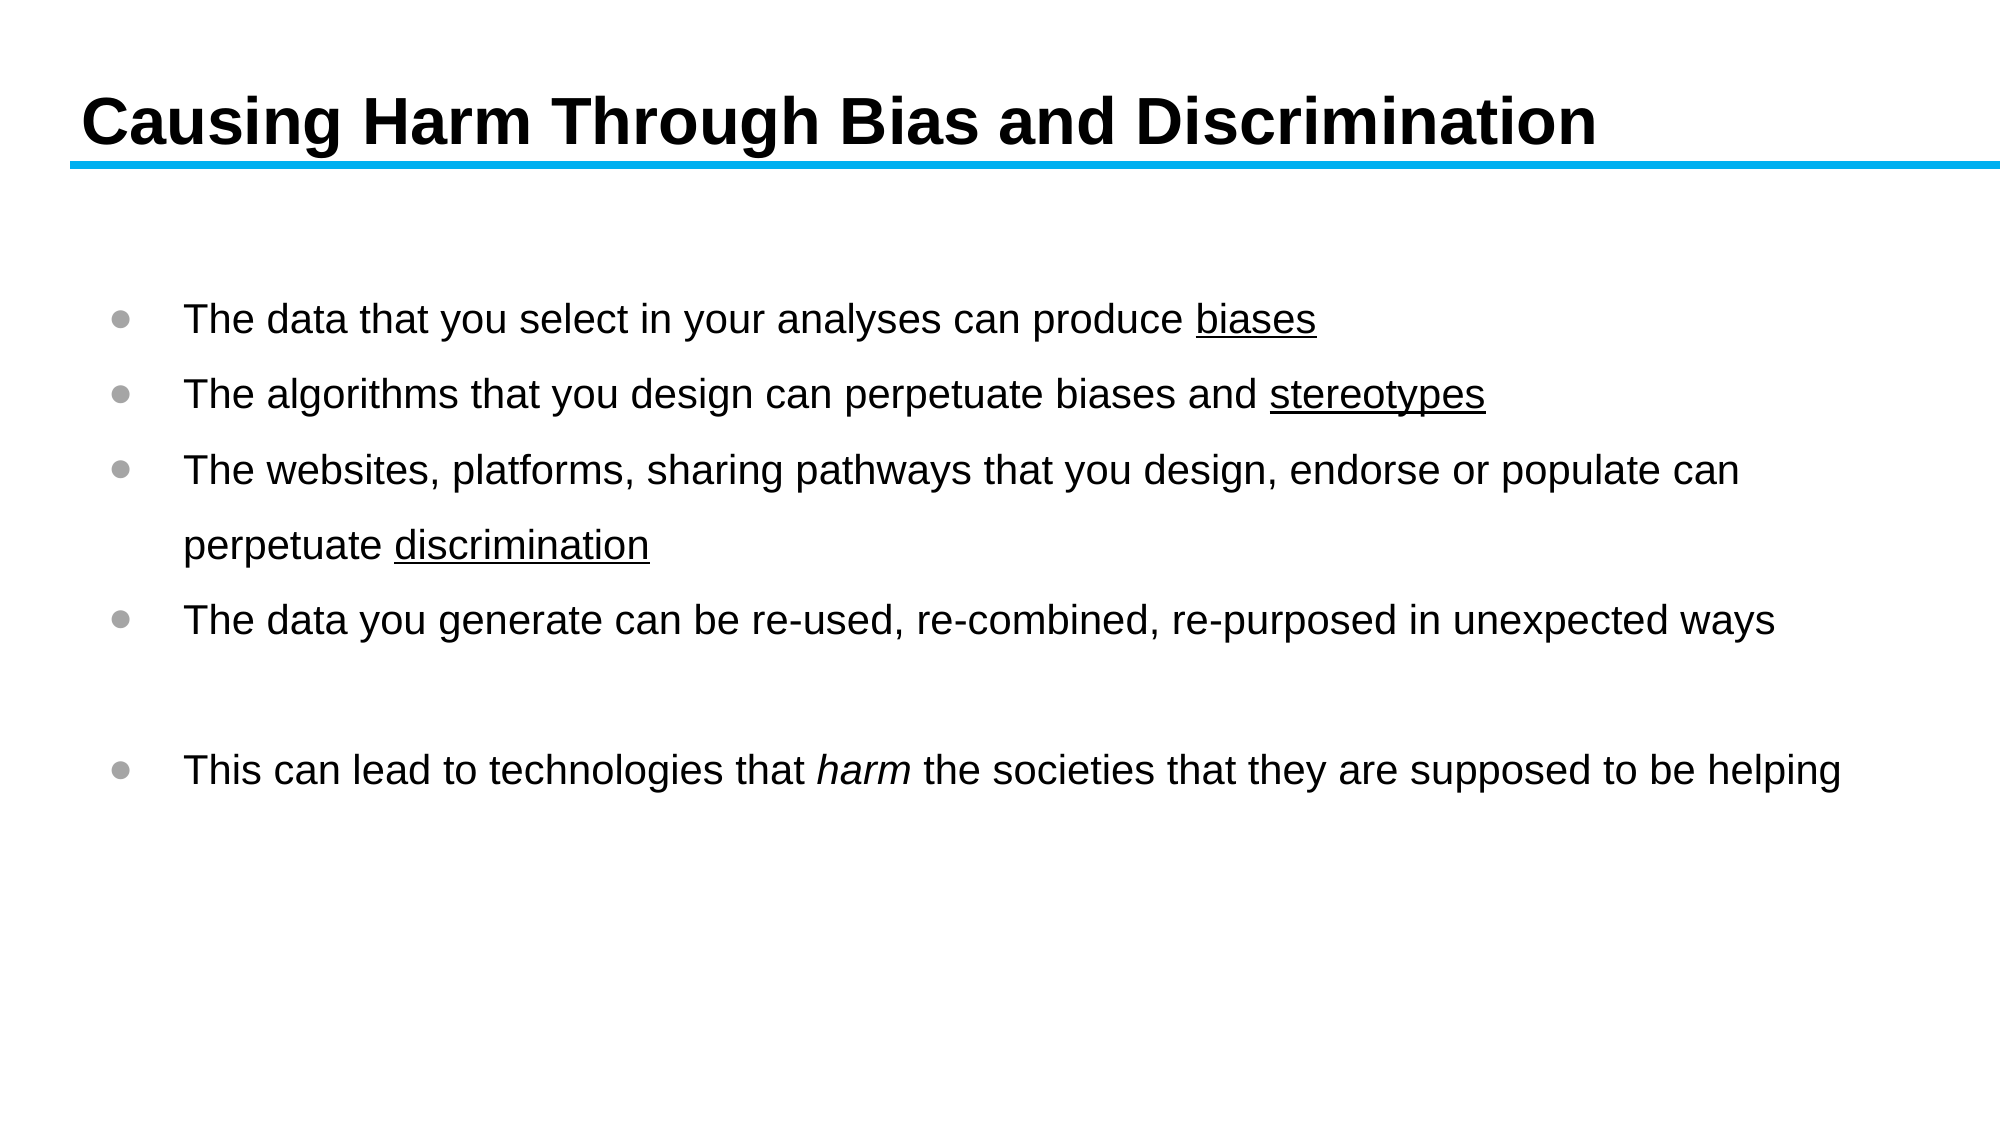

# Causing Harm Through Bias and Discrimination
The data that you select in your analyses can produce biases
The algorithms that you design can perpetuate biases and stereotypes
The websites, platforms, sharing pathways that you design, endorse or populate can perpetuate discrimination
The data you generate can be re-used, re-combined, re-purposed in unexpected ways

This can lead to technologies that harm the societies that they are supposed to be helping